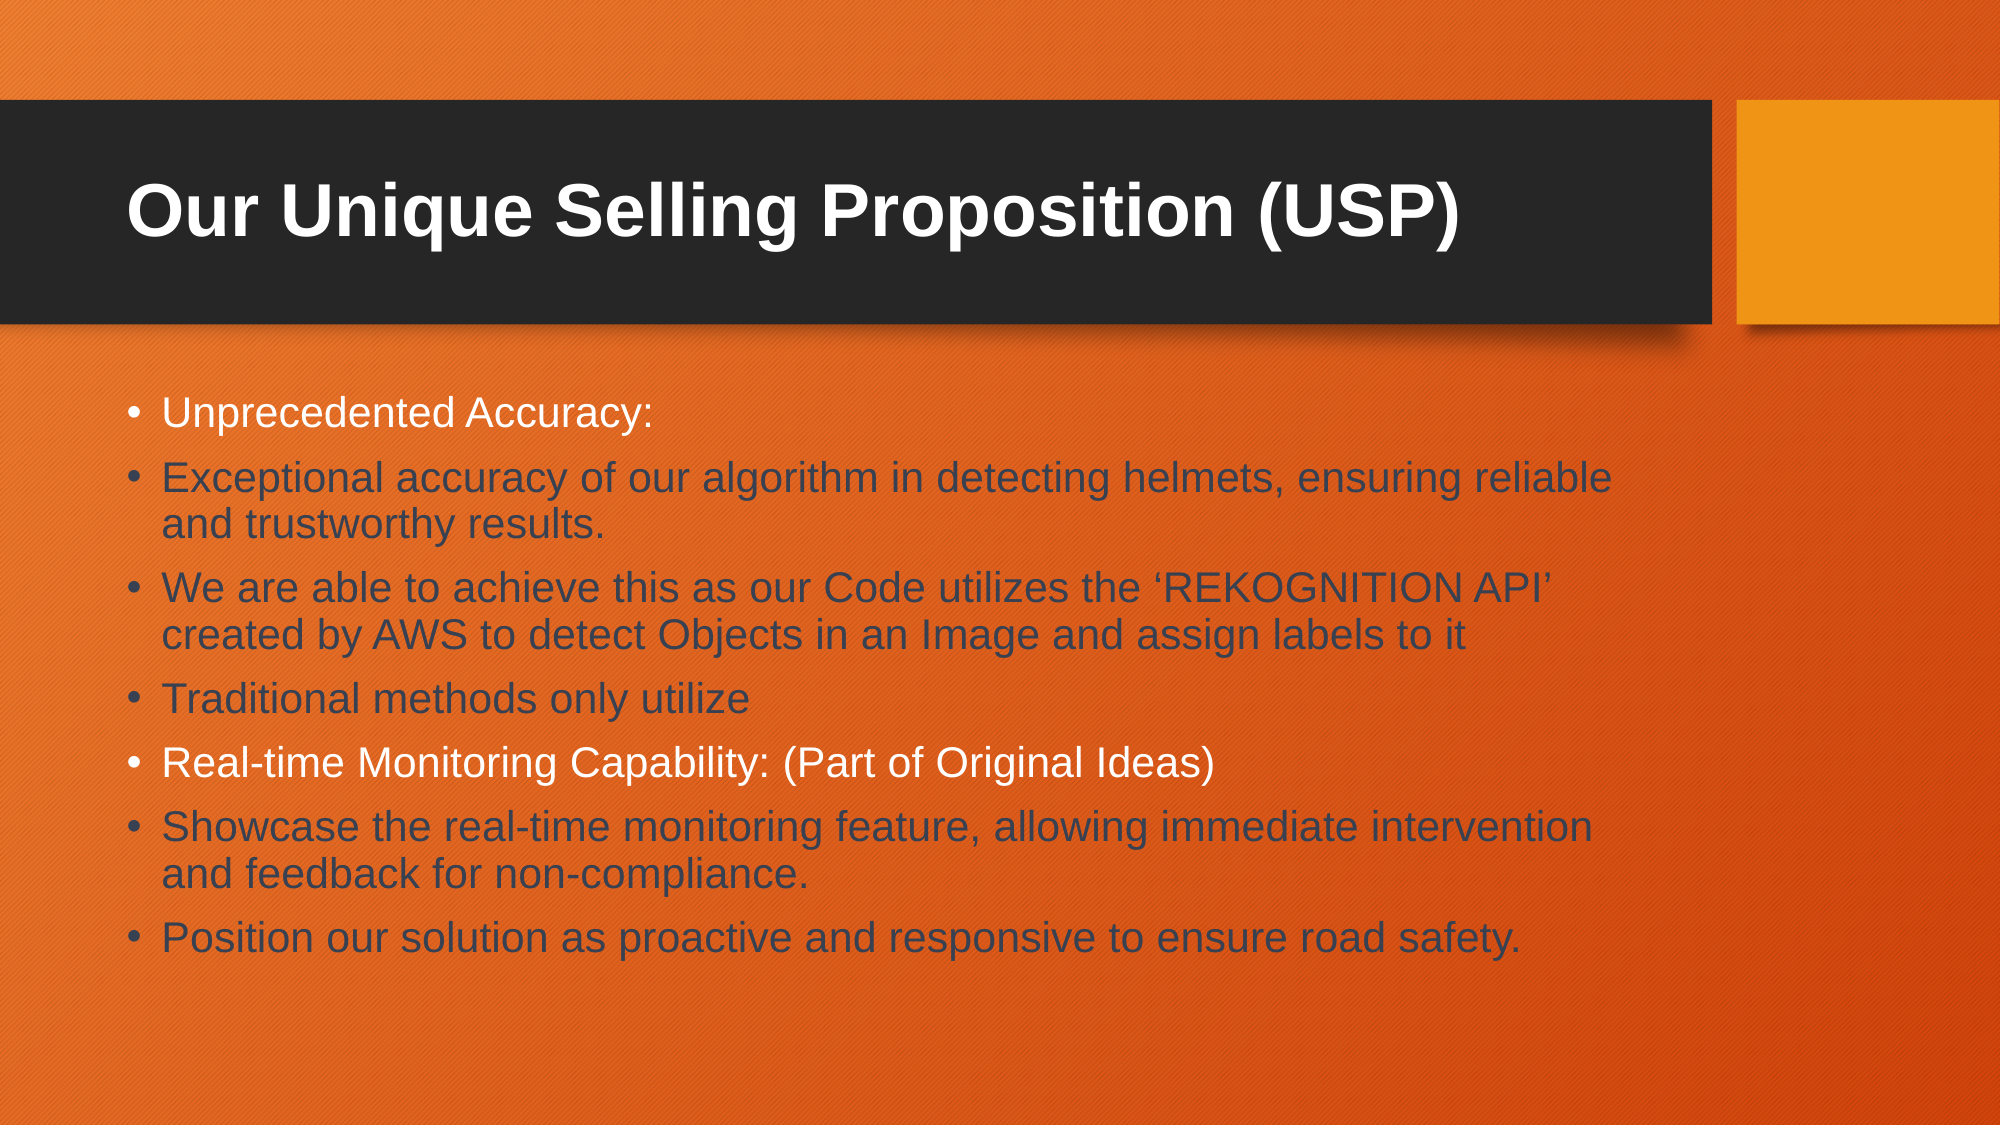

# Our Unique Selling Proposition (USP)
Unprecedented Accuracy:
Exceptional accuracy of our algorithm in detecting helmets, ensuring reliable and trustworthy results.
We are able to achieve this as our Code utilizes the ‘REKOGNITION API’ created by AWS to detect Objects in an Image and assign labels to it
Traditional methods only utilize
Real-time Monitoring Capability: (Part of Original Ideas)
Showcase the real-time monitoring feature, allowing immediate intervention and feedback for non-compliance.
Position our solution as proactive and responsive to ensure road safety.